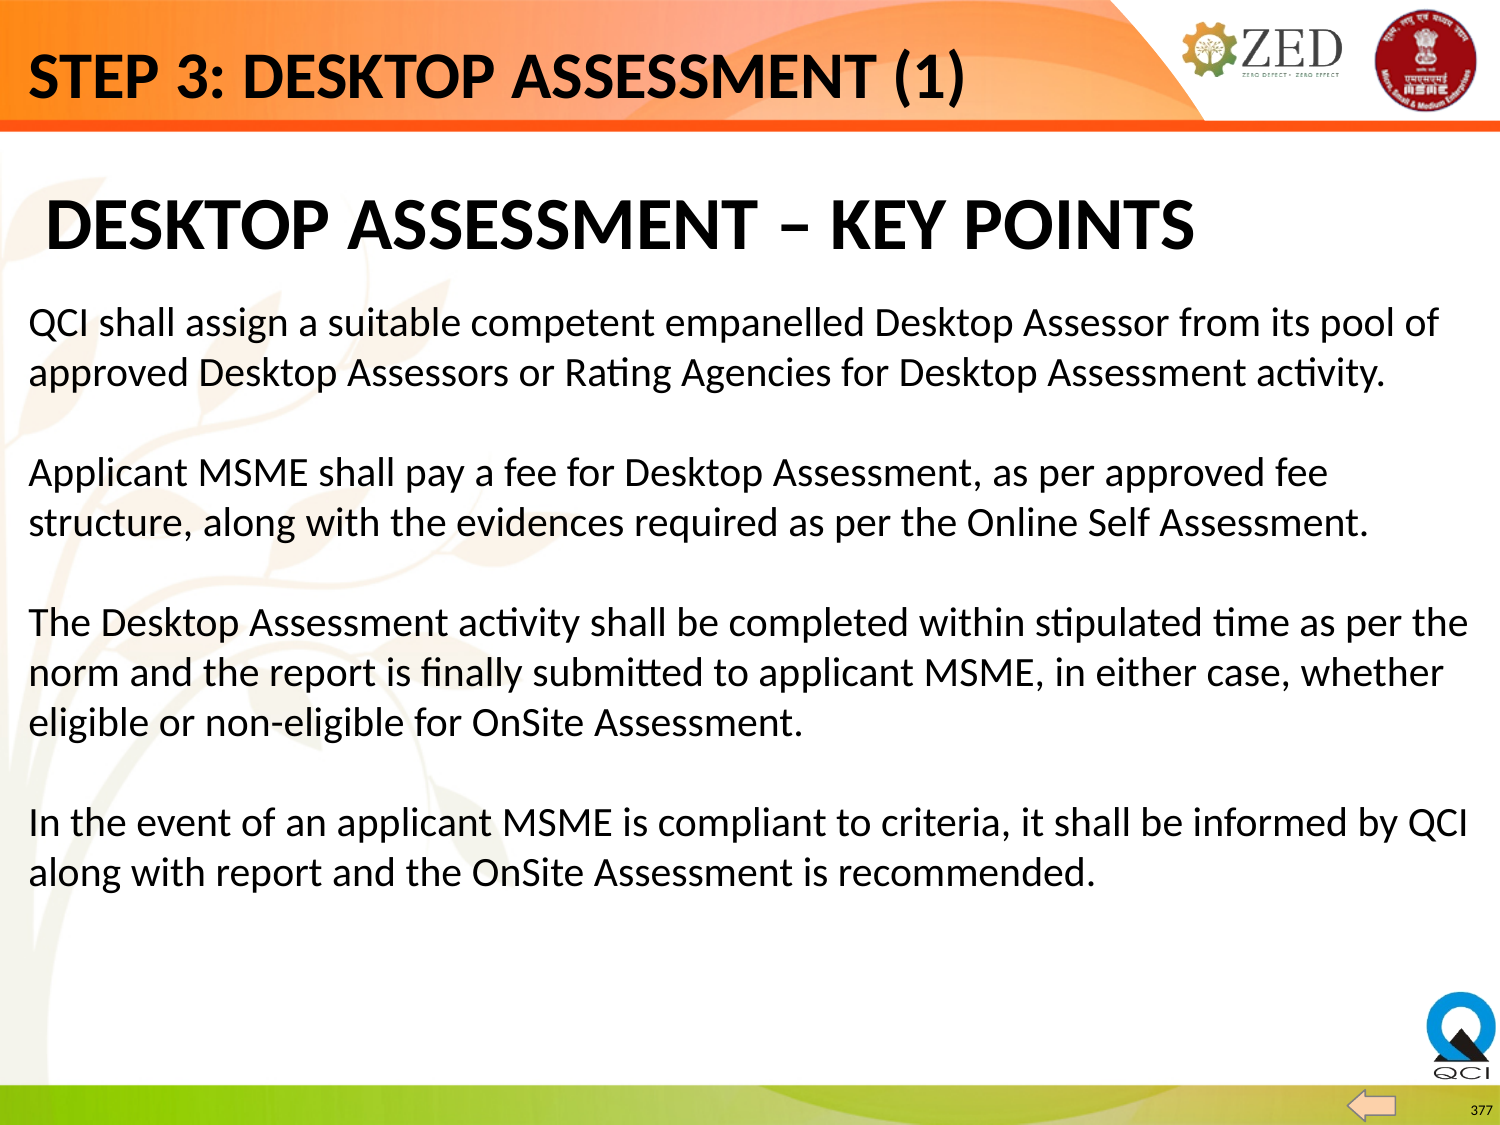

# STEP 3: DESKTOP ASSESSMENT (1)
 DESKTOP ASSESSMENT – KEY POINTS

QCI shall assign a suitable competent empanelled Desktop Assessor from its pool of approved Desktop Assessors or Rating Agencies for Desktop Assessment activity.

Applicant MSME shall pay a fee for Desktop Assessment, as per approved fee structure, along with the evidences required as per the Online Self Assessment.

The Desktop Assessment activity shall be completed within stipulated time as per the norm and the report is finally submitted to applicant MSME, in either case, whether eligible or non-eligible for OnSite Assessment.

In the event of an applicant MSME is compliant to criteria, it shall be informed by QCI along with report and the OnSite Assessment is recommended.